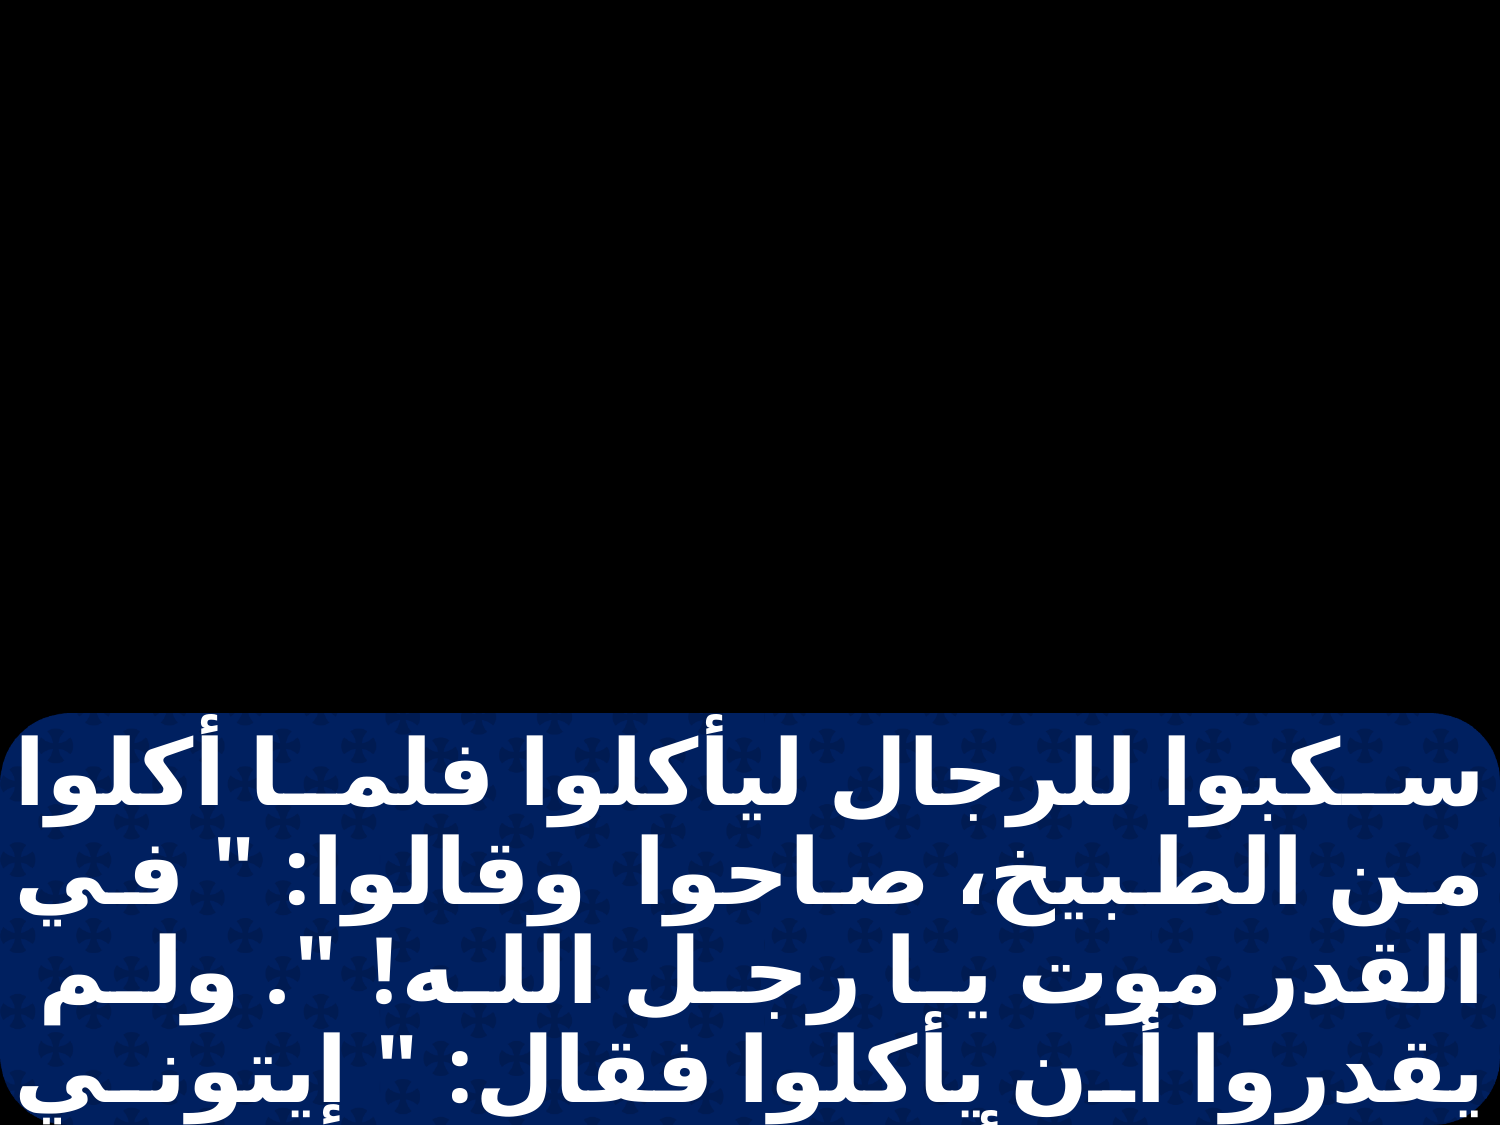

سكبوا للرجال ليأكلوا فلما أكلوا من الطبيخ، صاحوا  وقالوا: " في القدر موت يا رجل الله! ". ولم  يقدروا أن يأكلوا فقال: " إيتوني بدقيق ". فألقاه  في القدر وقال: " اسكب للقوم ليأكلوا ". فلم يجدوا